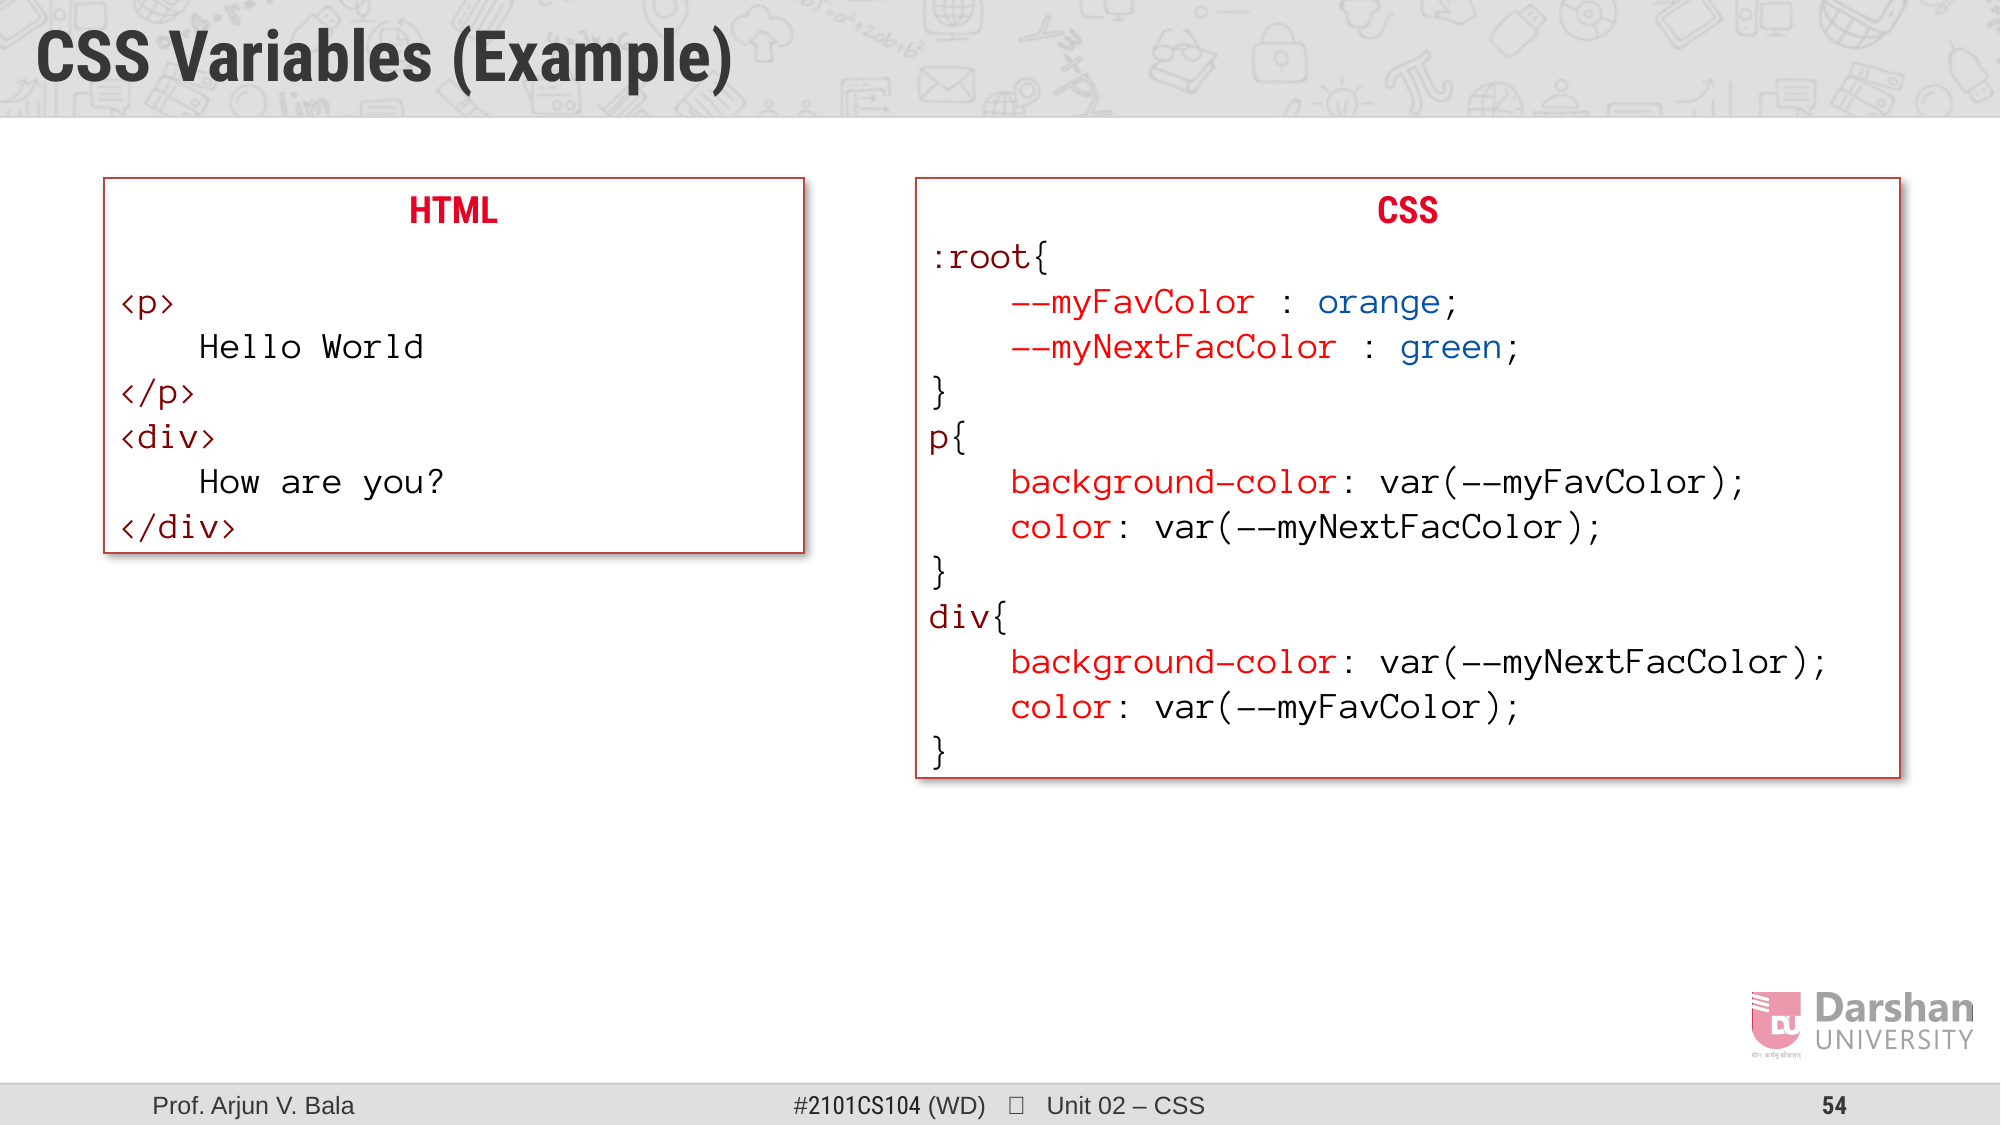

# CSS Variables (Example)
HTML

<p>
    Hello World
</p>
<div>
    How are you?
</div>
CSS
:root{
    --myFavColor : orange;
    --myNextFacColor : green;
}
p{
    background-color: var(--myFavColor);
    color: var(--myNextFacColor);
}
div{
    background-color: var(--myNextFacColor);
    color: var(--myFavColor);
}